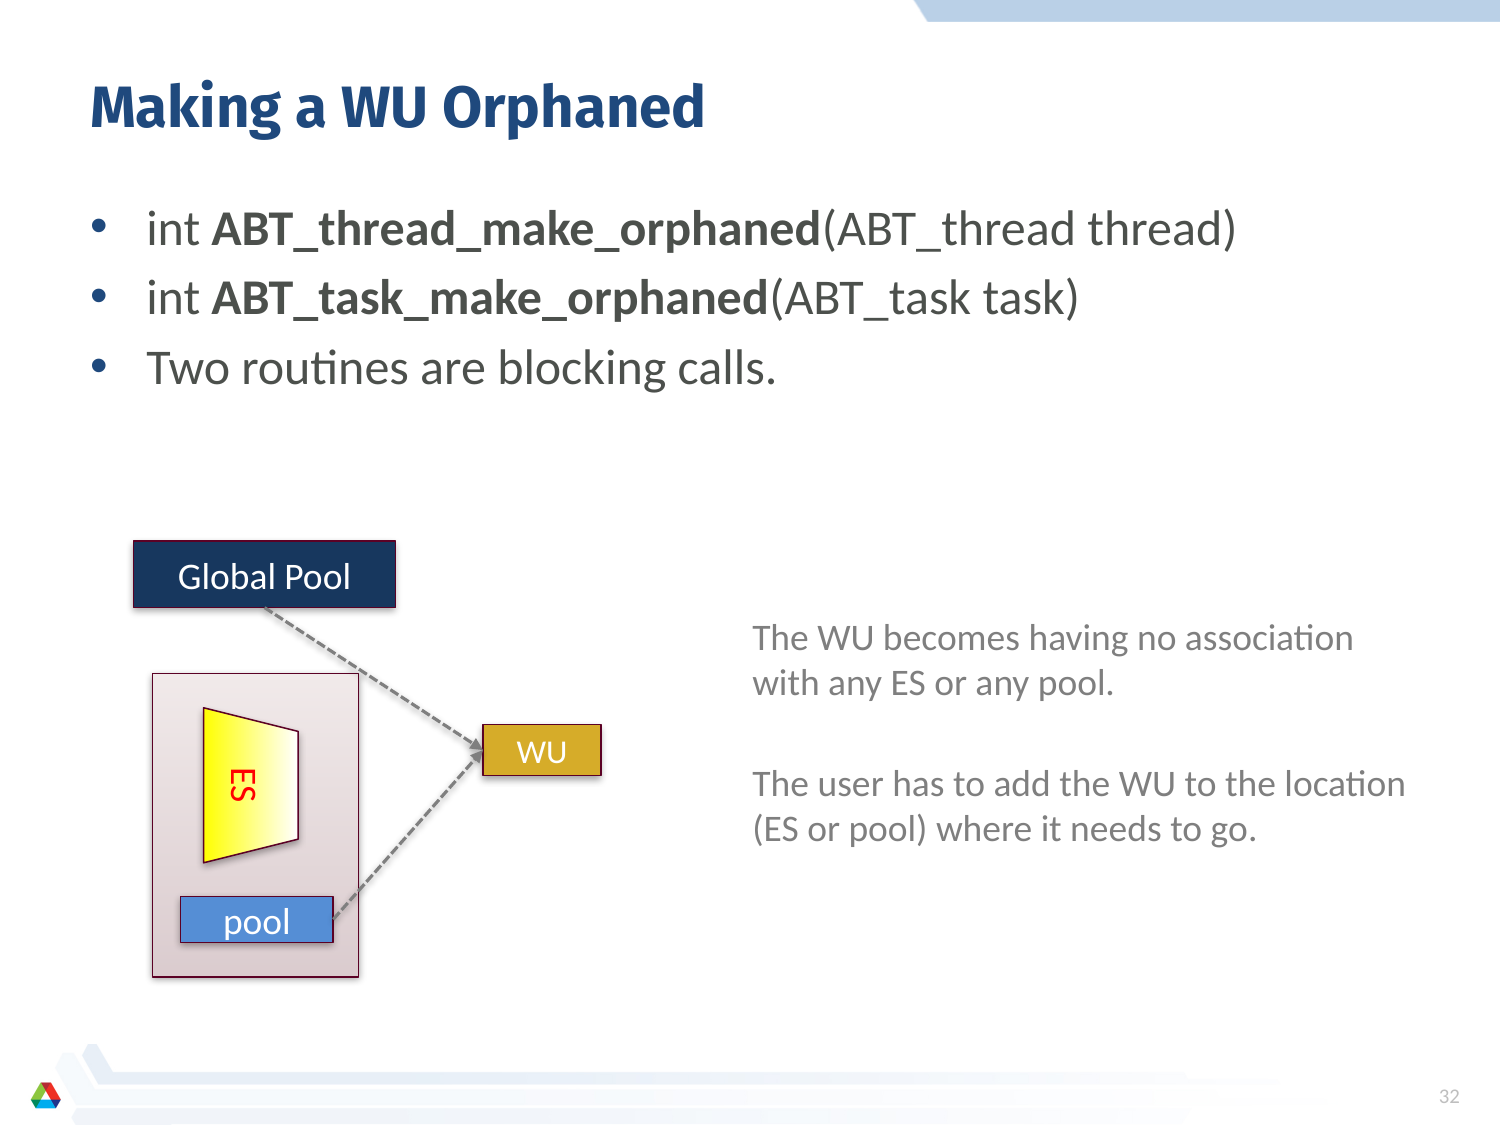

# Making a WU Orphaned
int ABT_thread_make_orphaned(ABT_thread thread)
int ABT_task_make_orphaned(ABT_task task)
Two routines are blocking calls.
Global Pool
The WU becomes having no association
with any ES or any pool.

WU
ES
The user has to add the WU to the location
(ES or pool) where it needs to go.
pool
32